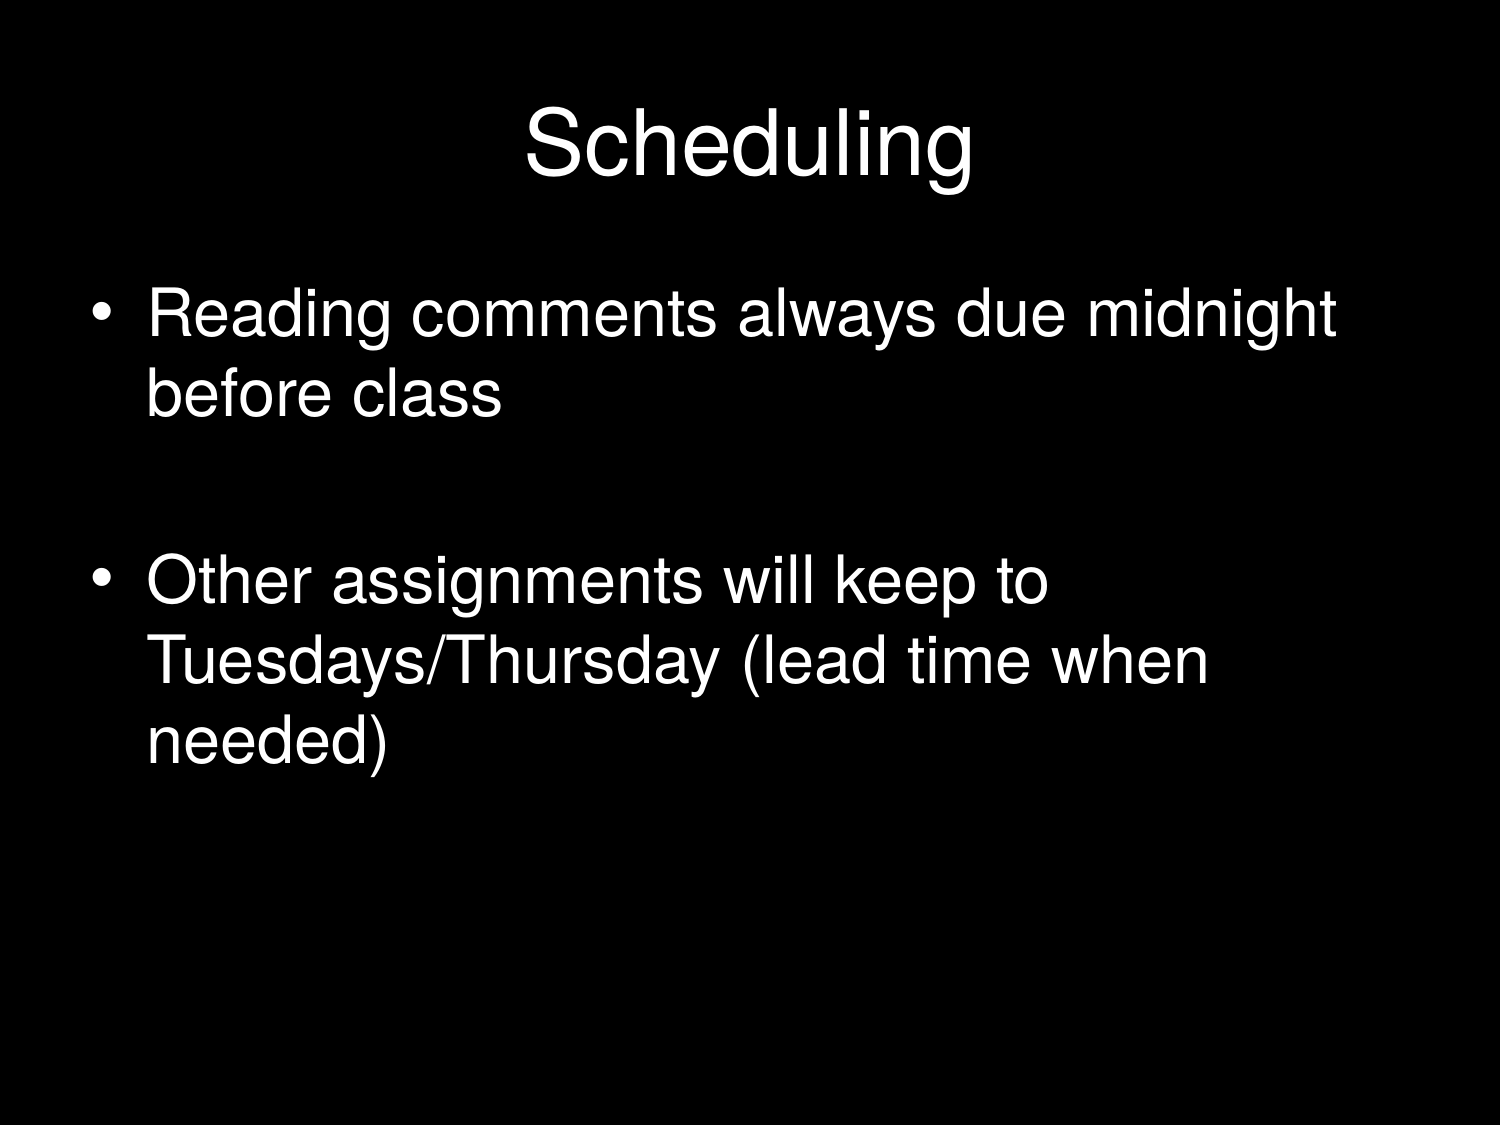

# Scheduling
Reading comments always due midnight before class

Other assignments will keep to Tuesdays/Thursday (lead time when needed)